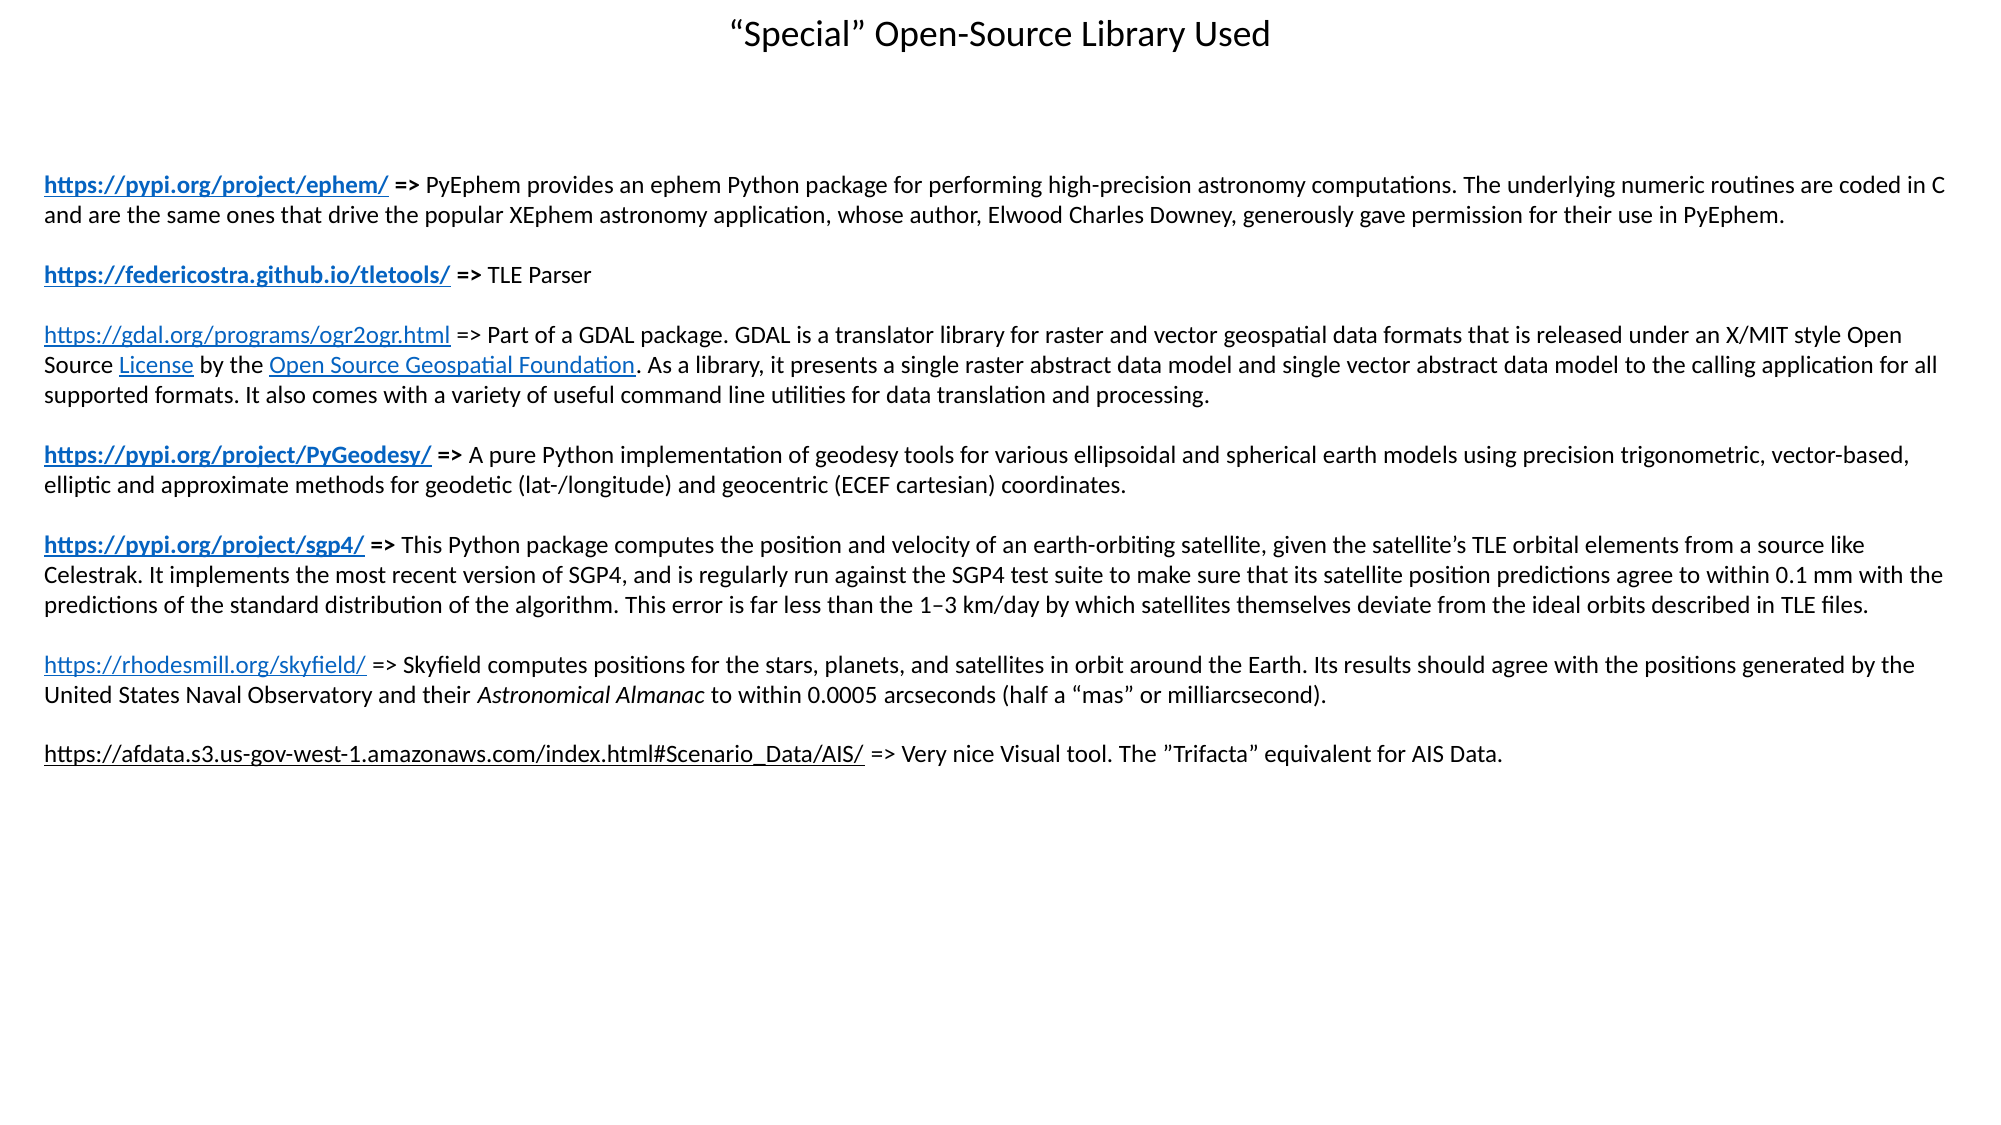

“Special” Open-Source Library Used
https://pypi.org/project/ephem/ => PyEphem provides an ephem Python package for performing high-precision astronomy computations. The underlying numeric routines are coded in C and are the same ones that drive the popular XEphem astronomy application, whose author, Elwood Charles Downey, generously gave permission for their use in PyEphem.

https://federicostra.github.io/tletools/ => TLE Parser

https://gdal.org/programs/ogr2ogr.html => Part of a GDAL package. GDAL is a translator library for raster and vector geospatial data formats that is released under an X/MIT style Open Source License by the Open Source Geospatial Foundation. As a library, it presents a single raster abstract data model and single vector abstract data model to the calling application for all supported formats. It also comes with a variety of useful command line utilities for data translation and processing.

https://pypi.org/project/PyGeodesy/ => A pure Python implementation of geodesy tools for various ellipsoidal and spherical earth models using precision trigonometric, vector-based, elliptic and approximate methods for geodetic (lat-/longitude) and geocentric (ECEF cartesian) coordinates.

https://pypi.org/project/sgp4/ => This Python package computes the position and velocity of an earth-orbiting satellite, given the satellite’s TLE orbital elements from a source like Celestrak. It implements the most recent version of SGP4, and is regularly run against the SGP4 test suite to make sure that its satellite position predictions agree to within 0.1 mm with the predictions of the standard distribution of the algorithm. This error is far less than the 1–3 km/day by which satellites themselves deviate from the ideal orbits described in TLE files.

https://rhodesmill.org/skyfield/ => Skyfield computes positions for the stars, planets, and satellites in orbit around the Earth. Its results should agree with the positions generated by the United States Naval Observatory and their Astronomical Almanac to within 0.0005 arcseconds (half a “mas” or milliarcsecond).

https://afdata.s3.us-gov-west-1.amazonaws.com/index.html#Scenario_Data/AIS/ => Very nice Visual tool. The ”Trifacta” equivalent for AIS Data.